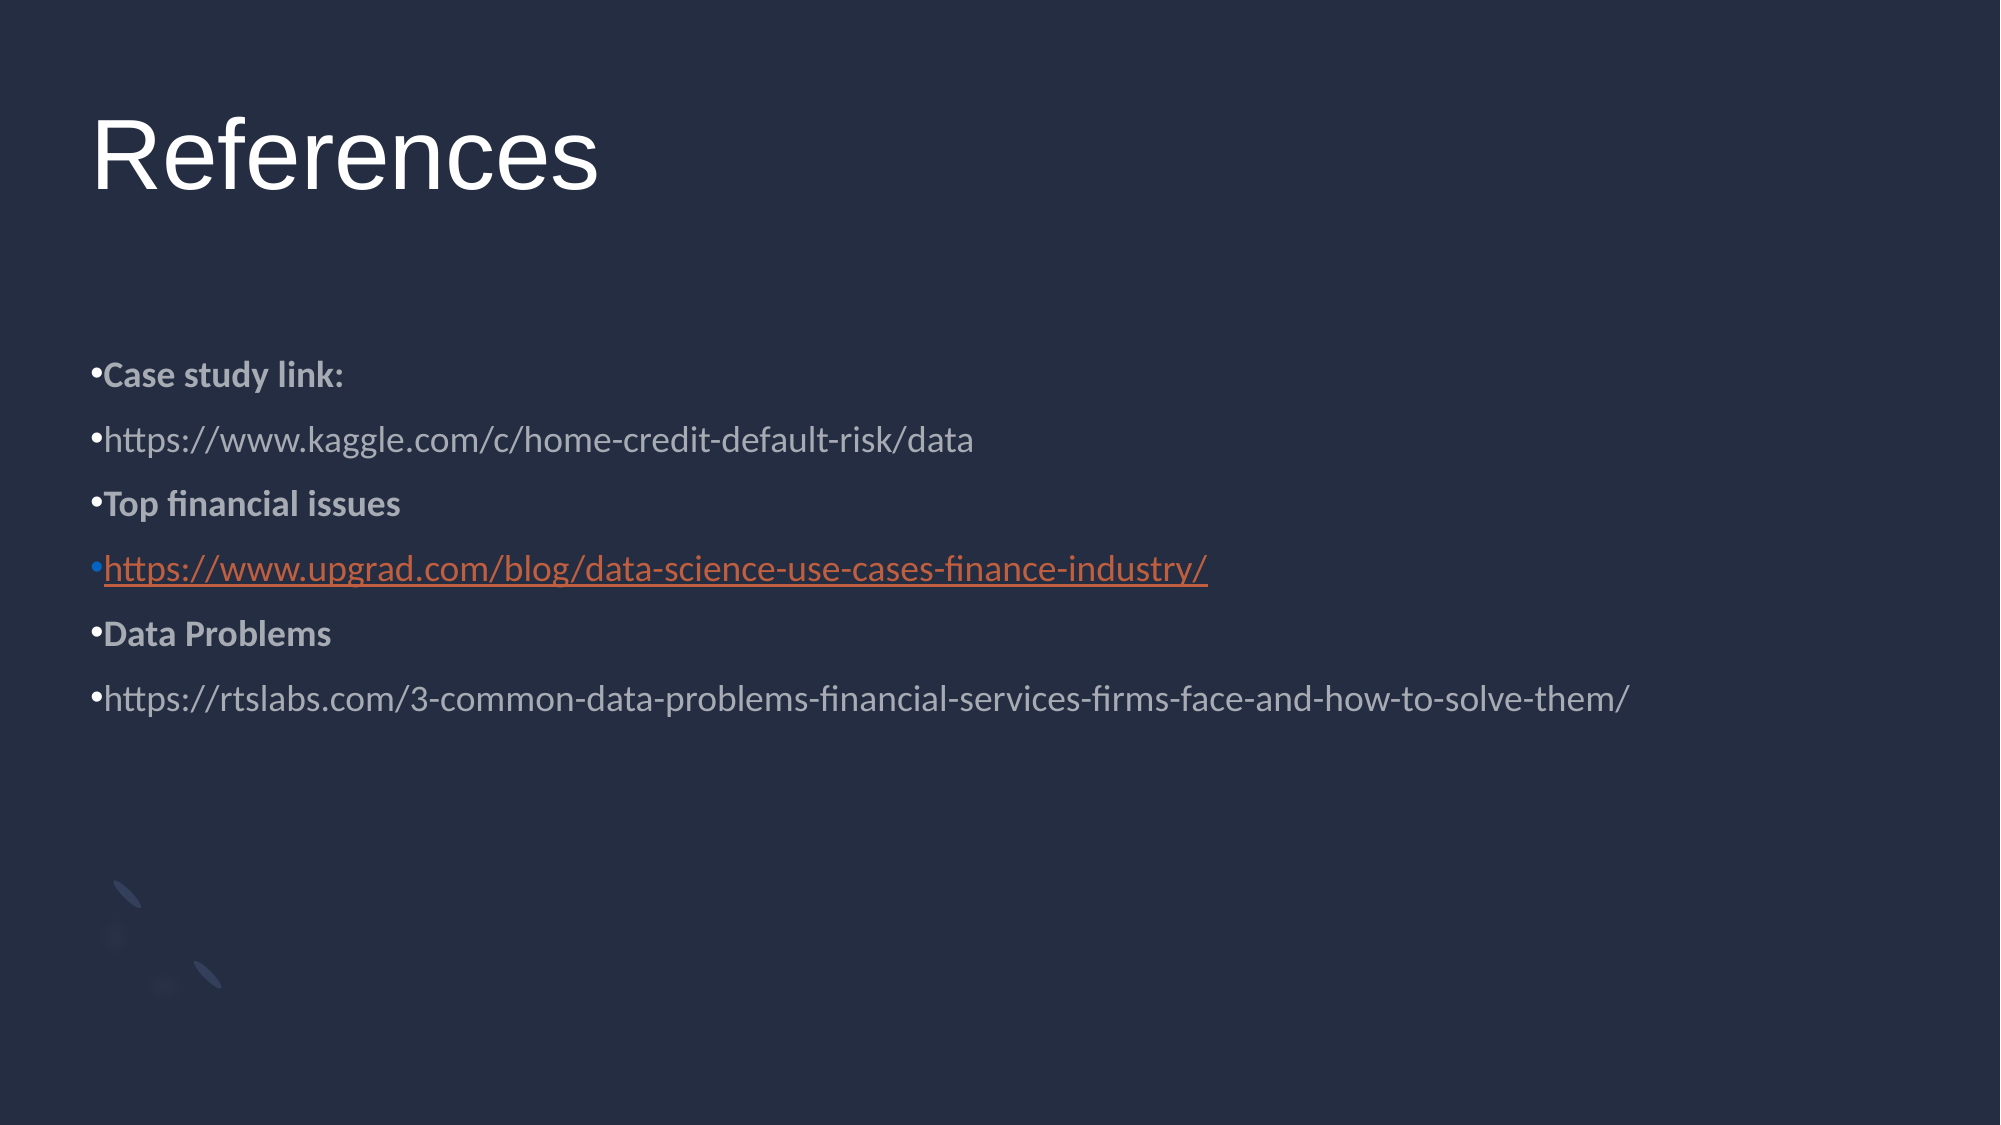

# References
Case study link:
https://www.kaggle.com/c/home-credit-default-risk/data
Top financial issues
https://www.upgrad.com/blog/data-science-use-cases-finance-industry/
Data Problems
https://rtslabs.com/3-common-data-problems-financial-services-firms-face-and-how-to-solve-them/